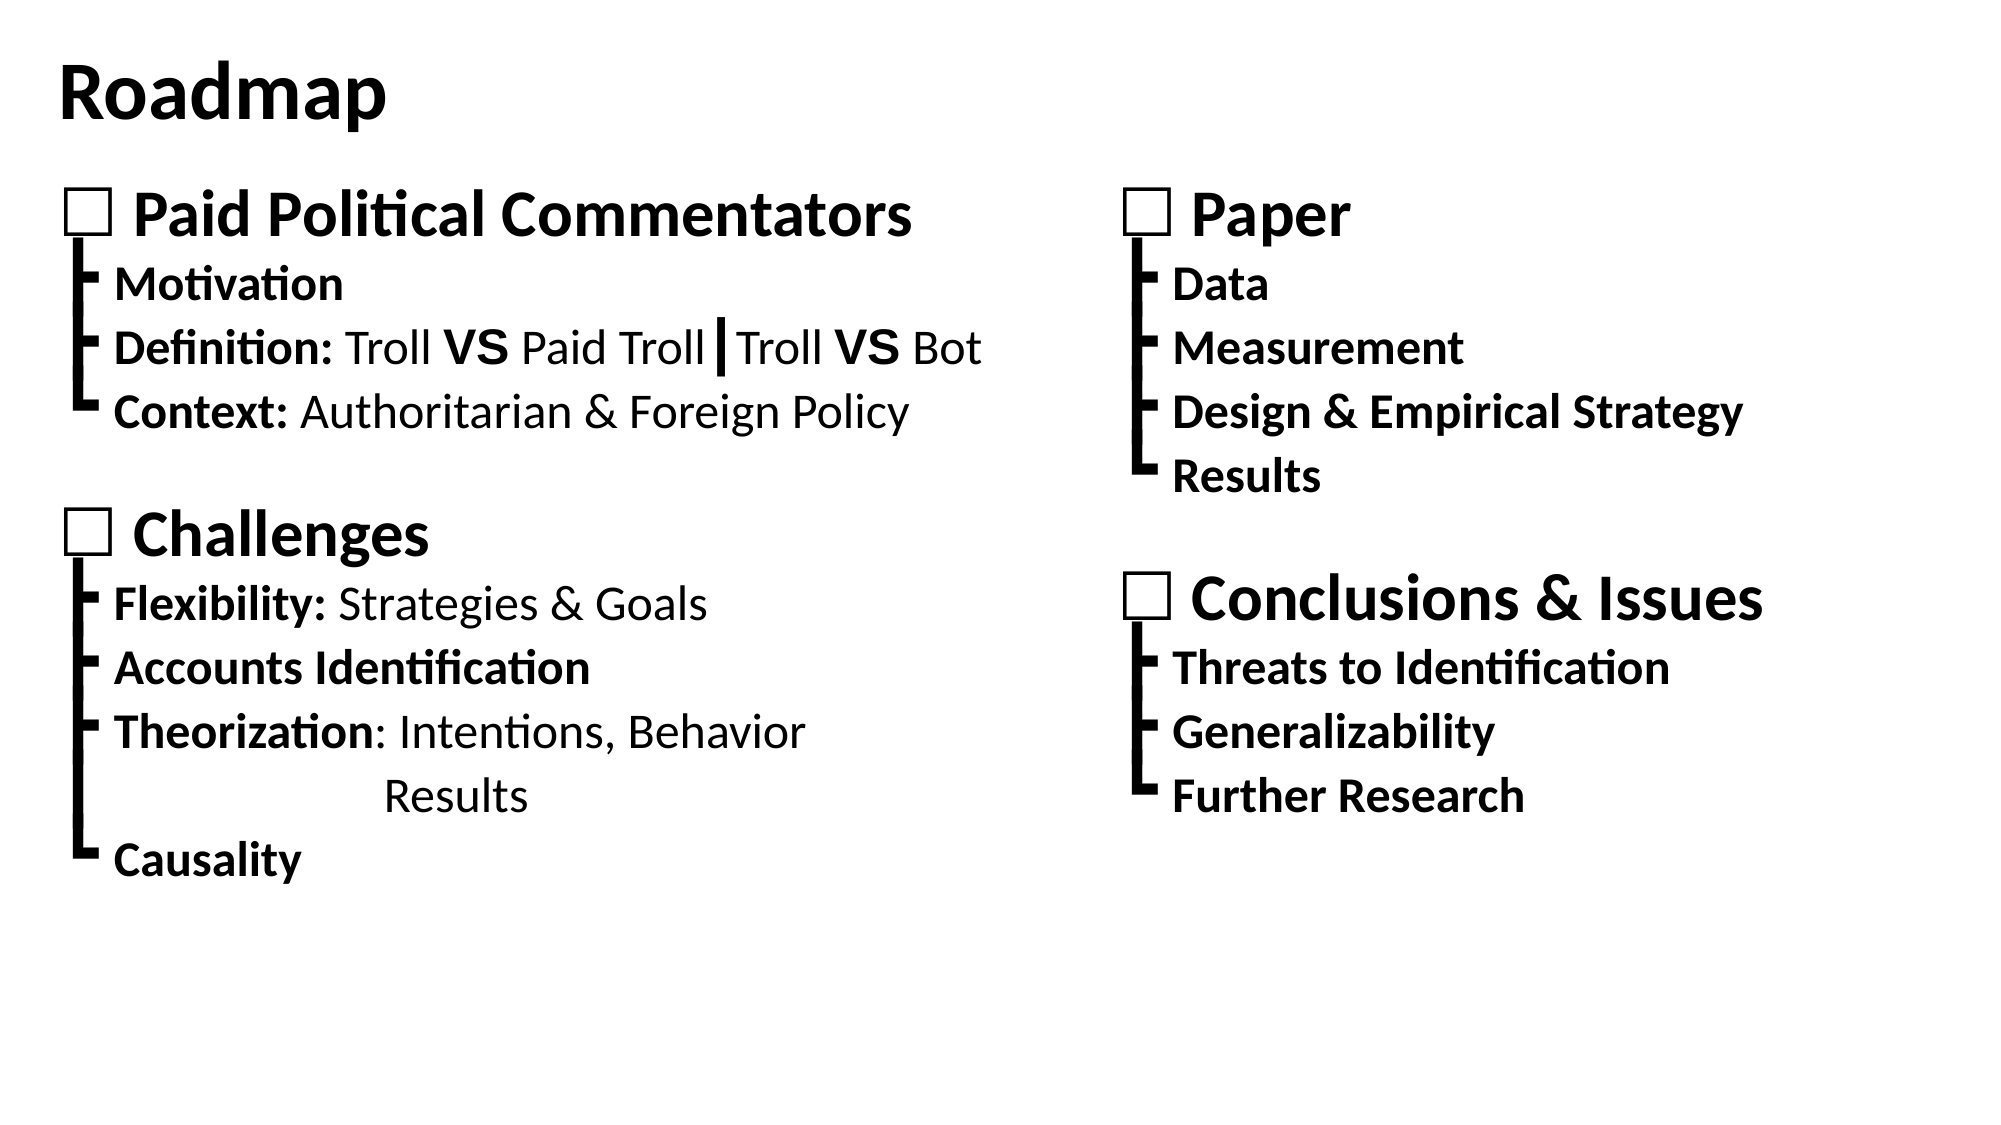

Roadmap
☐ Paid Political Commentators
┣ Motivation
┣ Definition: Troll VS Paid Troll┃Troll VS Bot
┗ Context: Authoritarian & Foreign Policy

☐ Challenges
┣ Flexibility: Strategies & Goals
┣ Accounts Identification
┣ Theorization: Intentions, Behavior
┃                   Results
┗ Causality
☐ Paper
┣ Data
┣ Measurement
┣ Design & Empirical Strategy
┗ Results

☐ Conclusions & Issues
┣ Threats to Identification
┣ Generalizability
┗ Further Research